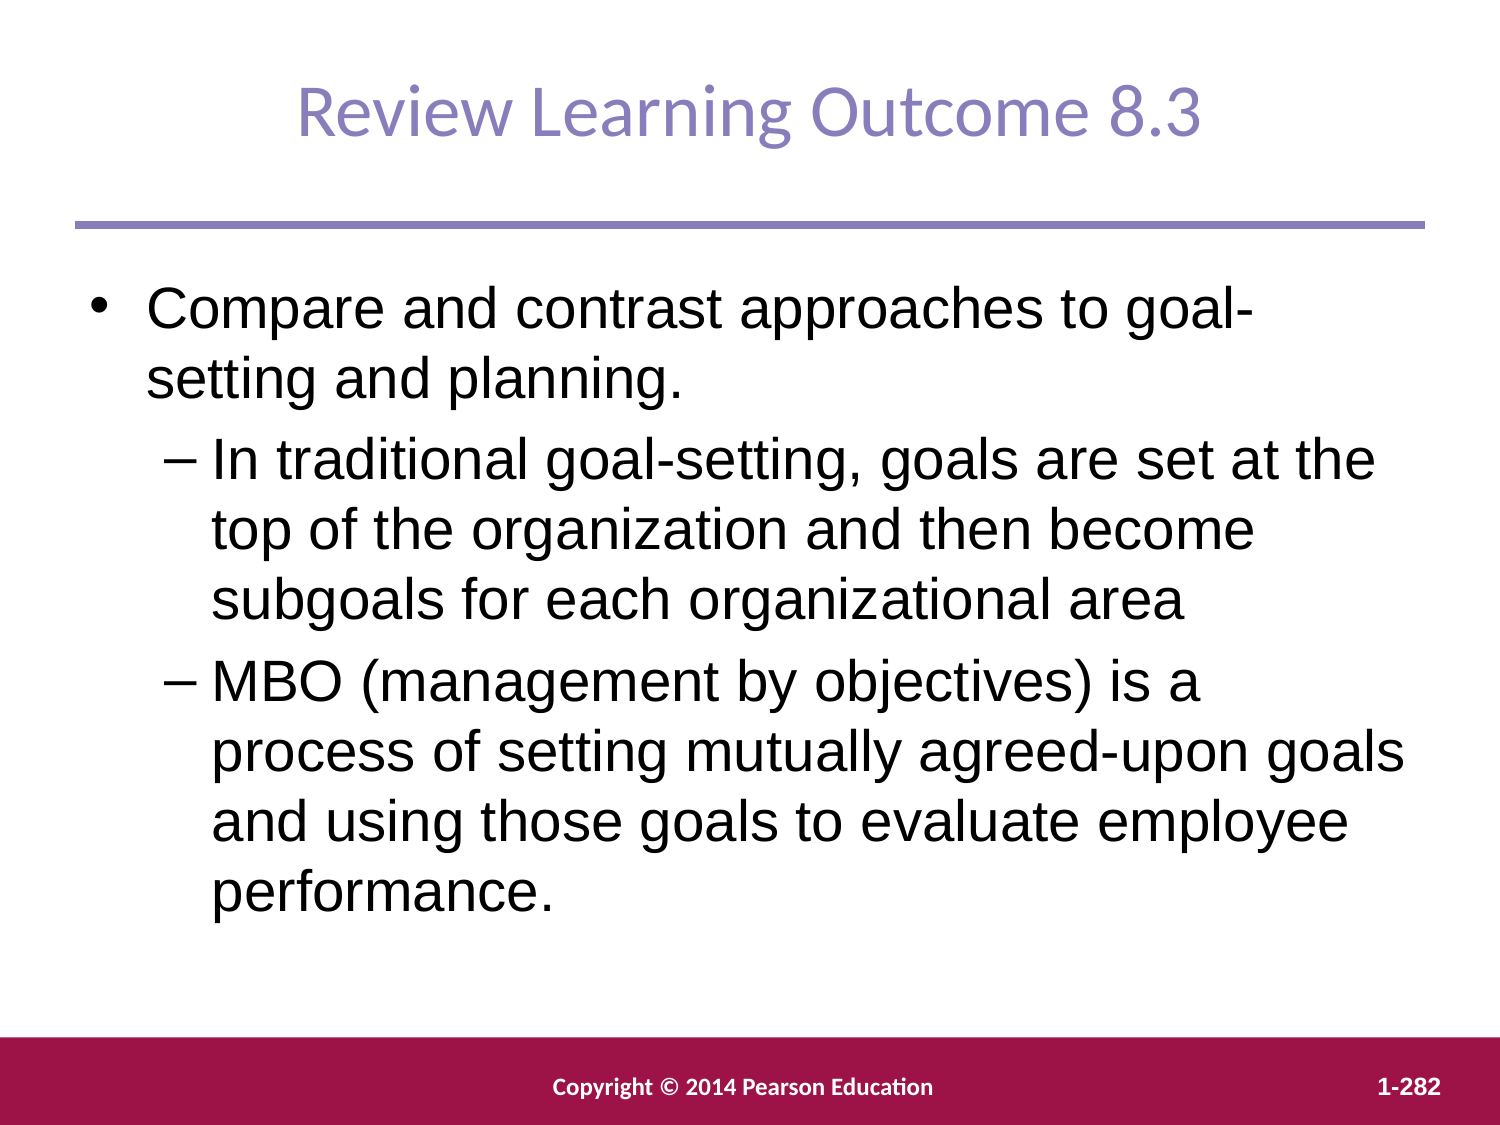

Review Learning Outcome 8.3
Compare and contrast approaches to goal-setting and planning.
In traditional goal-setting, goals are set at the top of the organization and then become subgoals for each organizational area
MBO (management by objectives) is a process of setting mutually agreed-upon goals and using those goals to evaluate employee performance.